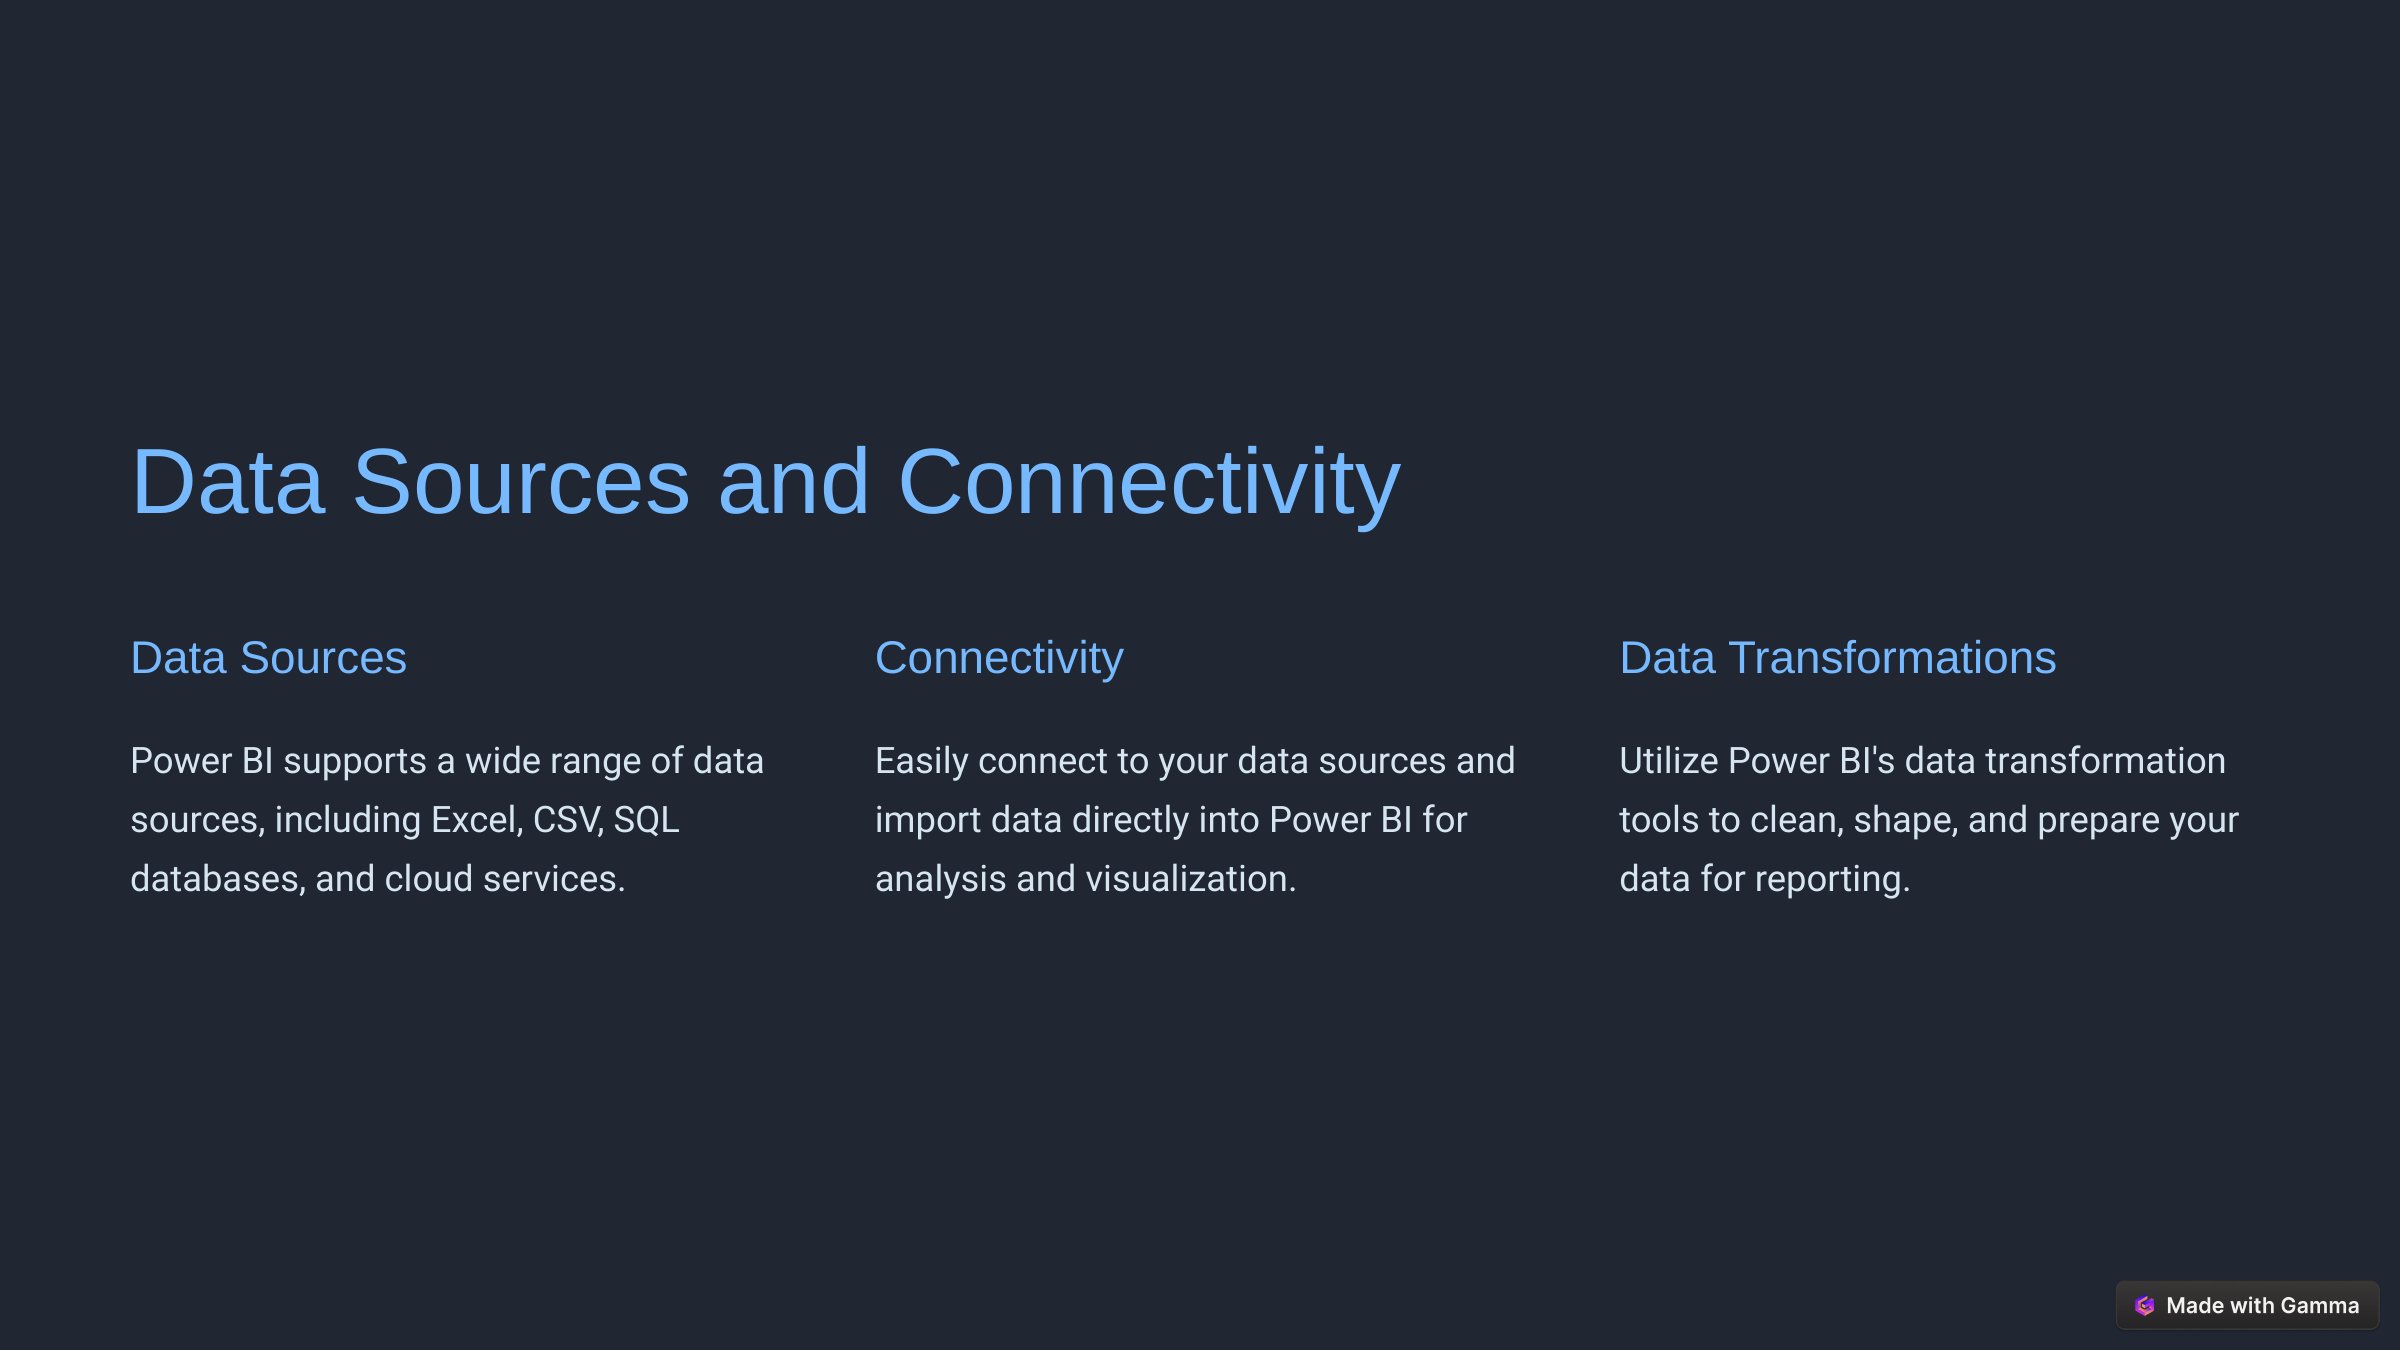

Data Sources and Connectivity
Data Sources
Connectivity
Data Transformations
Power BI supports a wide range of data sources, including Excel, CSV, SQL databases, and cloud services.
Easily connect to your data sources and import data directly into Power BI for analysis and visualization.
Utilize Power BI's data transformation tools to clean, shape, and prepare your data for reporting.